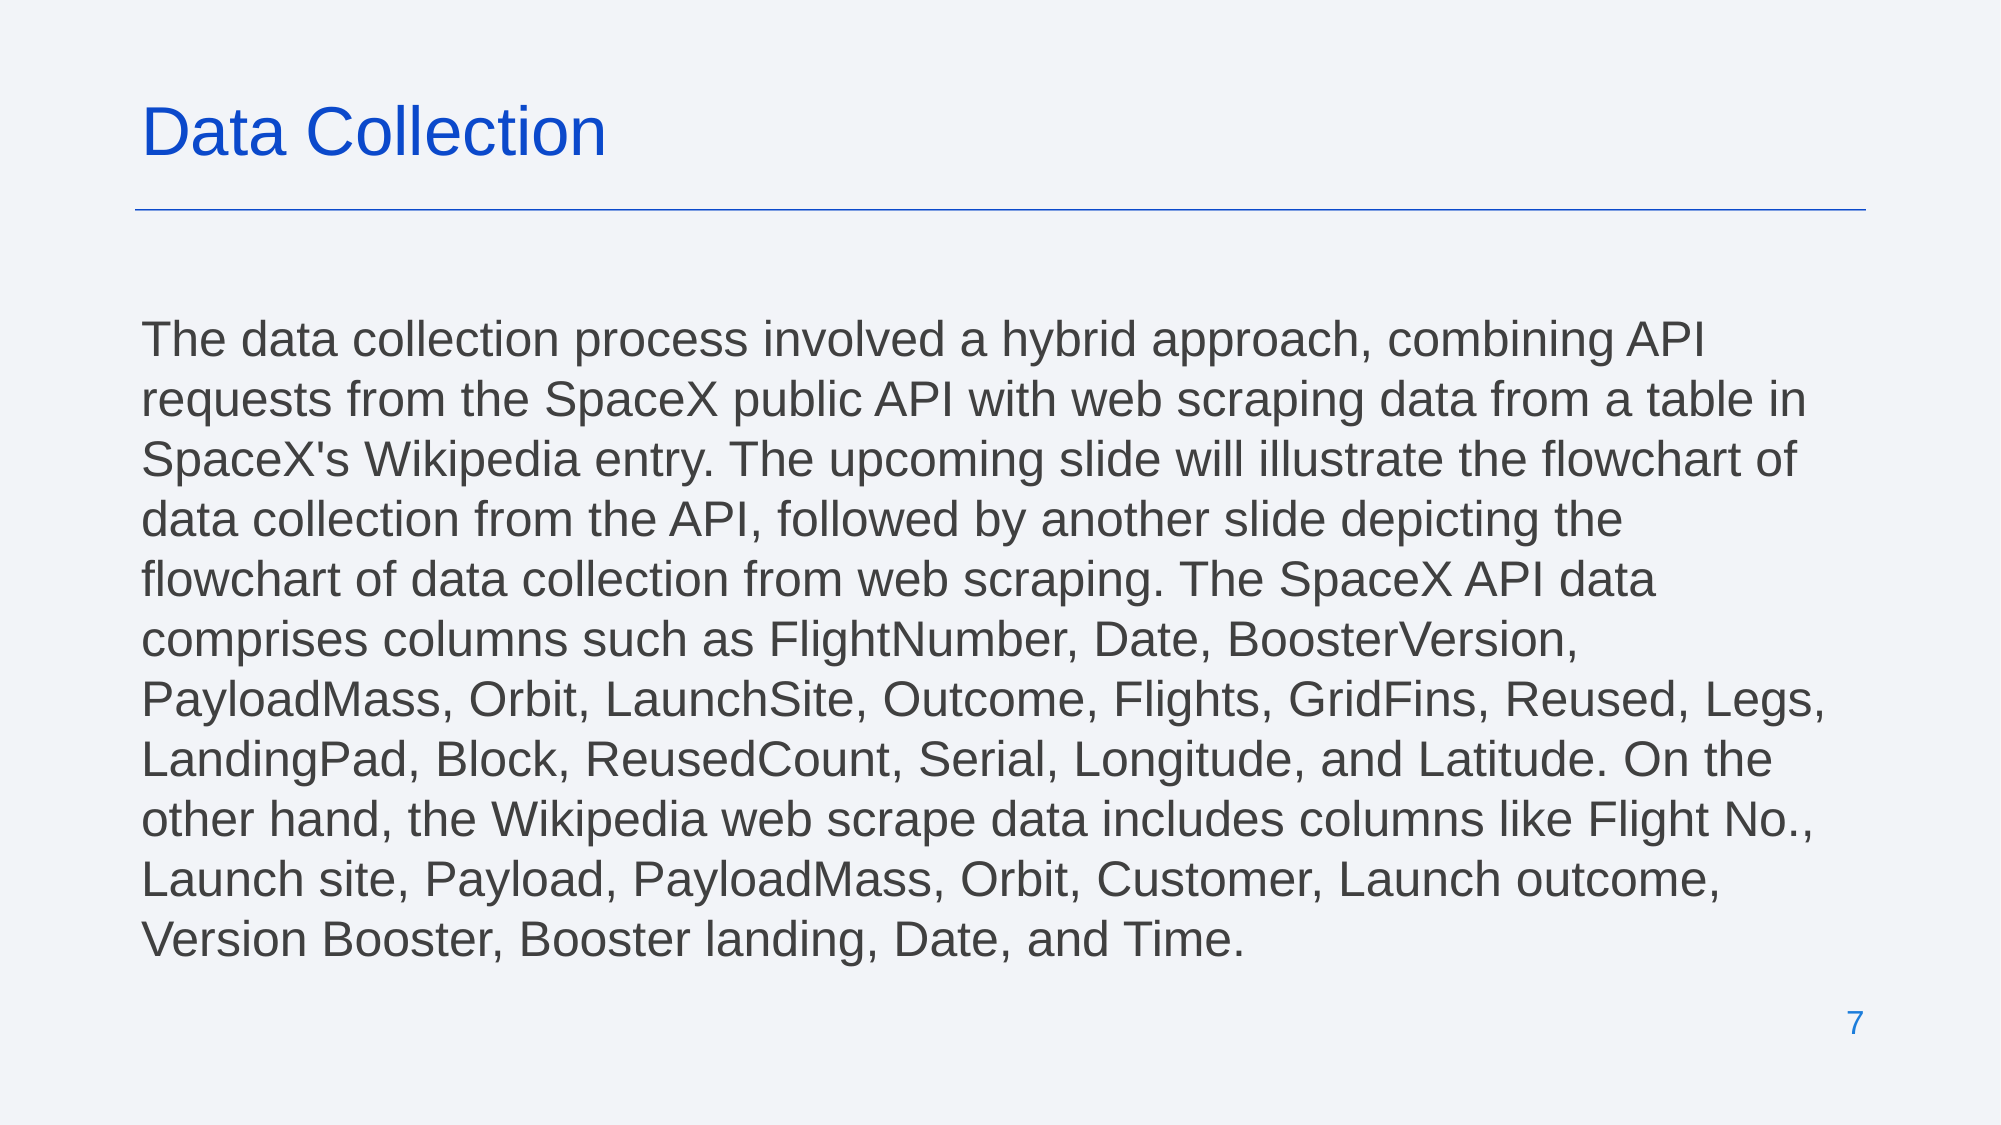

Data Collection
The data collection process involved a hybrid approach, combining API requests from the SpaceX public API with web scraping data from a table in SpaceX's Wikipedia entry. The upcoming slide will illustrate the flowchart of data collection from the API, followed by another slide depicting the flowchart of data collection from web scraping. The SpaceX API data comprises columns such as FlightNumber, Date, BoosterVersion, PayloadMass, Orbit, LaunchSite, Outcome, Flights, GridFins, Reused, Legs, LandingPad, Block, ReusedCount, Serial, Longitude, and Latitude. On the other hand, the Wikipedia web scrape data includes columns like Flight No., Launch site, Payload, PayloadMass, Orbit, Customer, Launch outcome, Version Booster, Booster landing, Date, and Time.
7